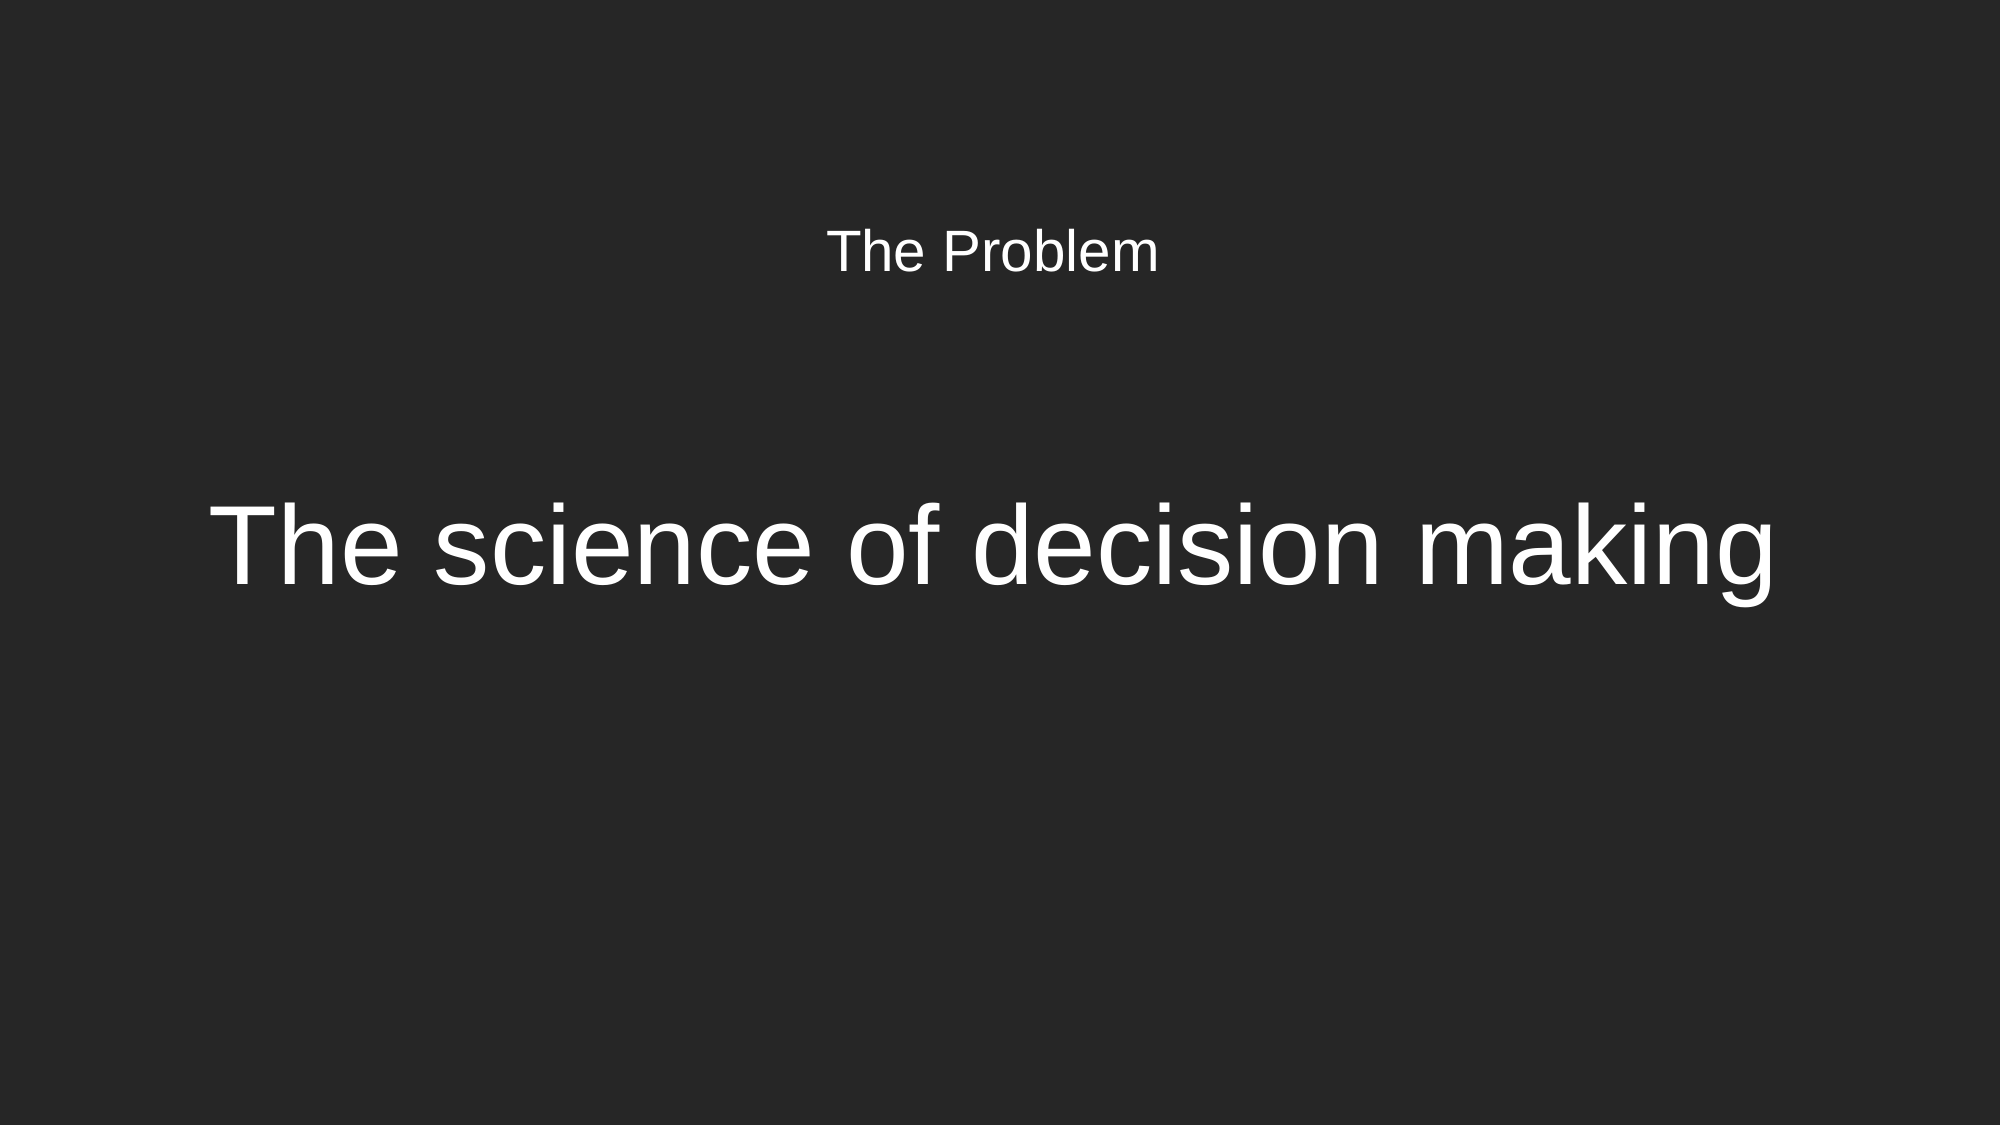

The Problem
The science of decision making